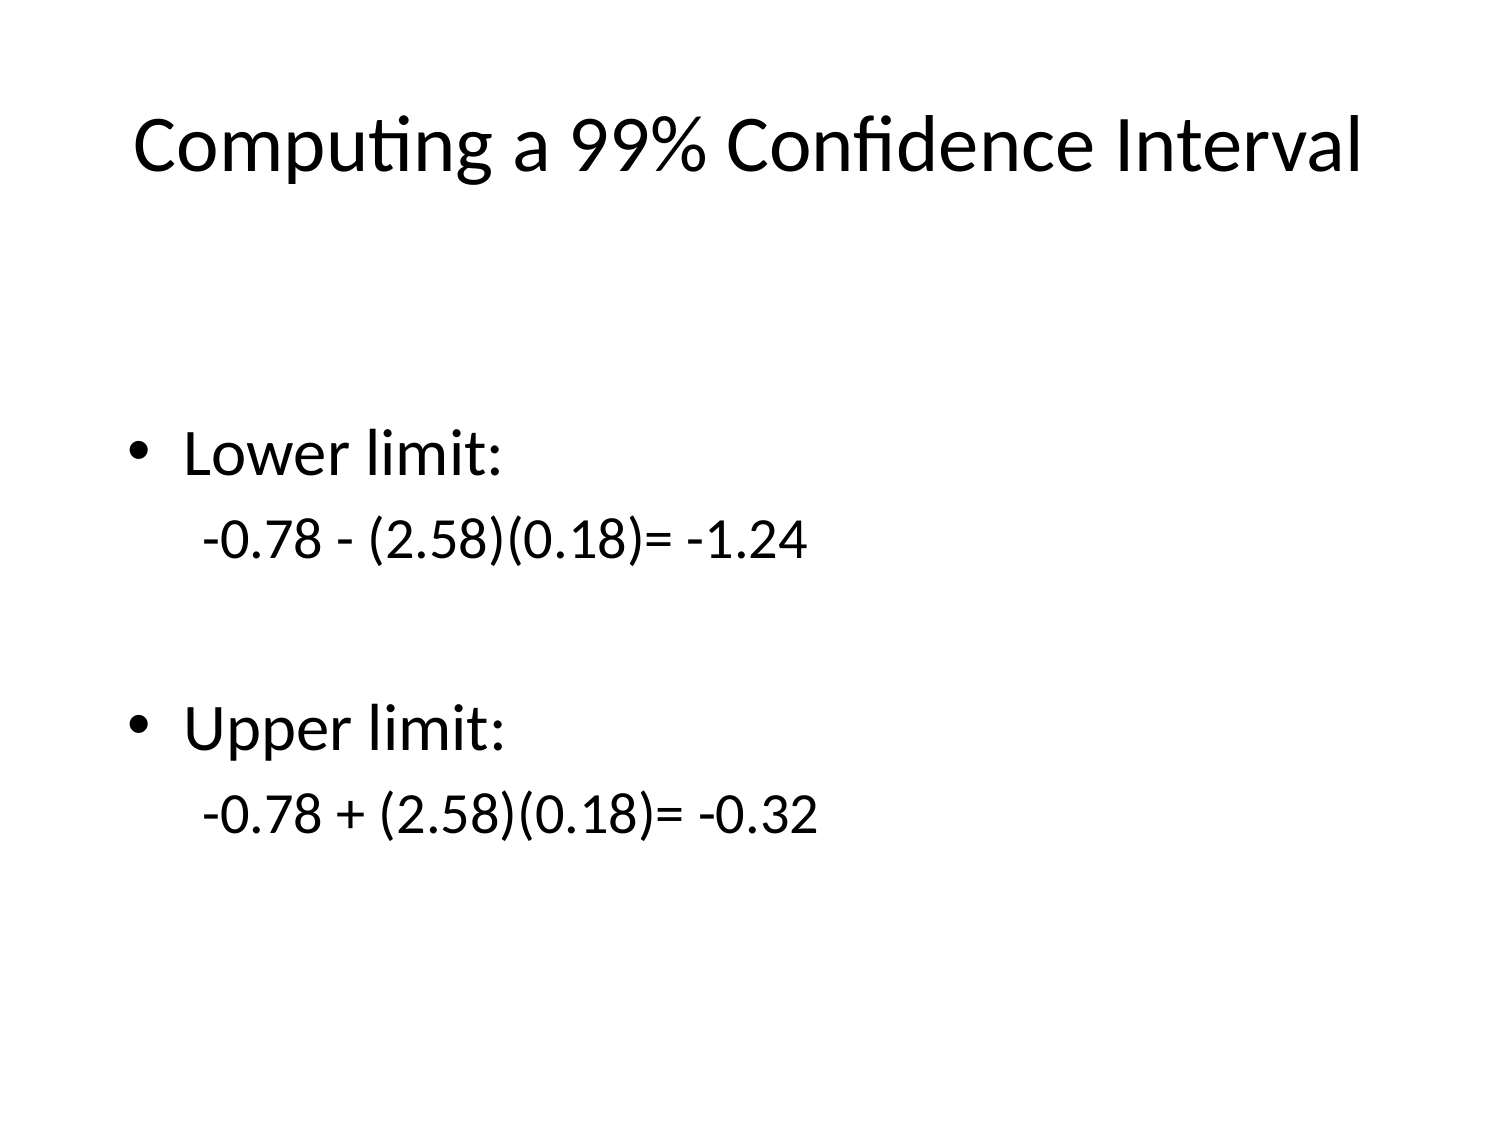

# Computing a 99% Confidence Interval
Lower limit:
-0.78 - (2.58)(0.18)= -1.24

Upper limit:
-0.78 + (2.58)(0.18)= -0.32